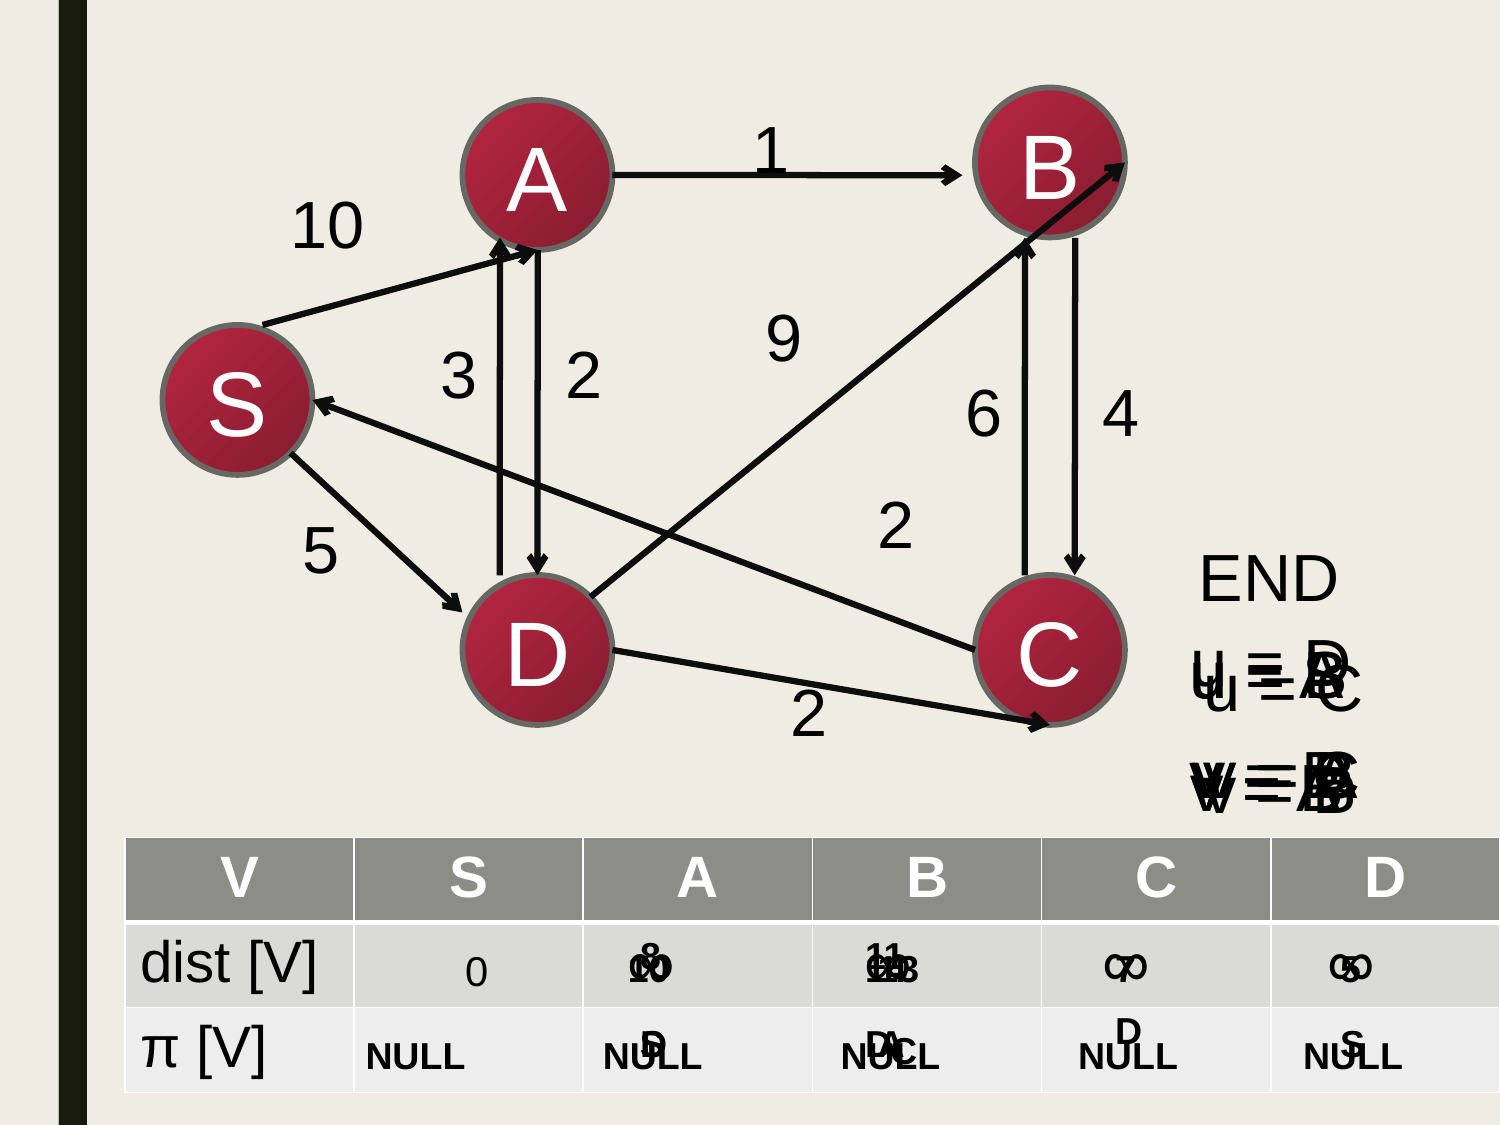

B
A
1
10
9
S
3
2
6
4
2
5
END
D
C
u = D
u = S
u = A
u = B
u = C
2
v  = A
v = D
v = B
v = C
v = A
v = B
v = B
| V | S | A | B | C | D |
| --- | --- | --- | --- | --- | --- |
| dist [V] |  |  |  |  |  |
| π [V] |  |  |  |  |  |
  0
  ∞
  ∞
  ∞
  ∞
8
11
10
14
13
7
5
D
S
D
D
A
S
C
NULL
NULL
NULL
NULL
NULL